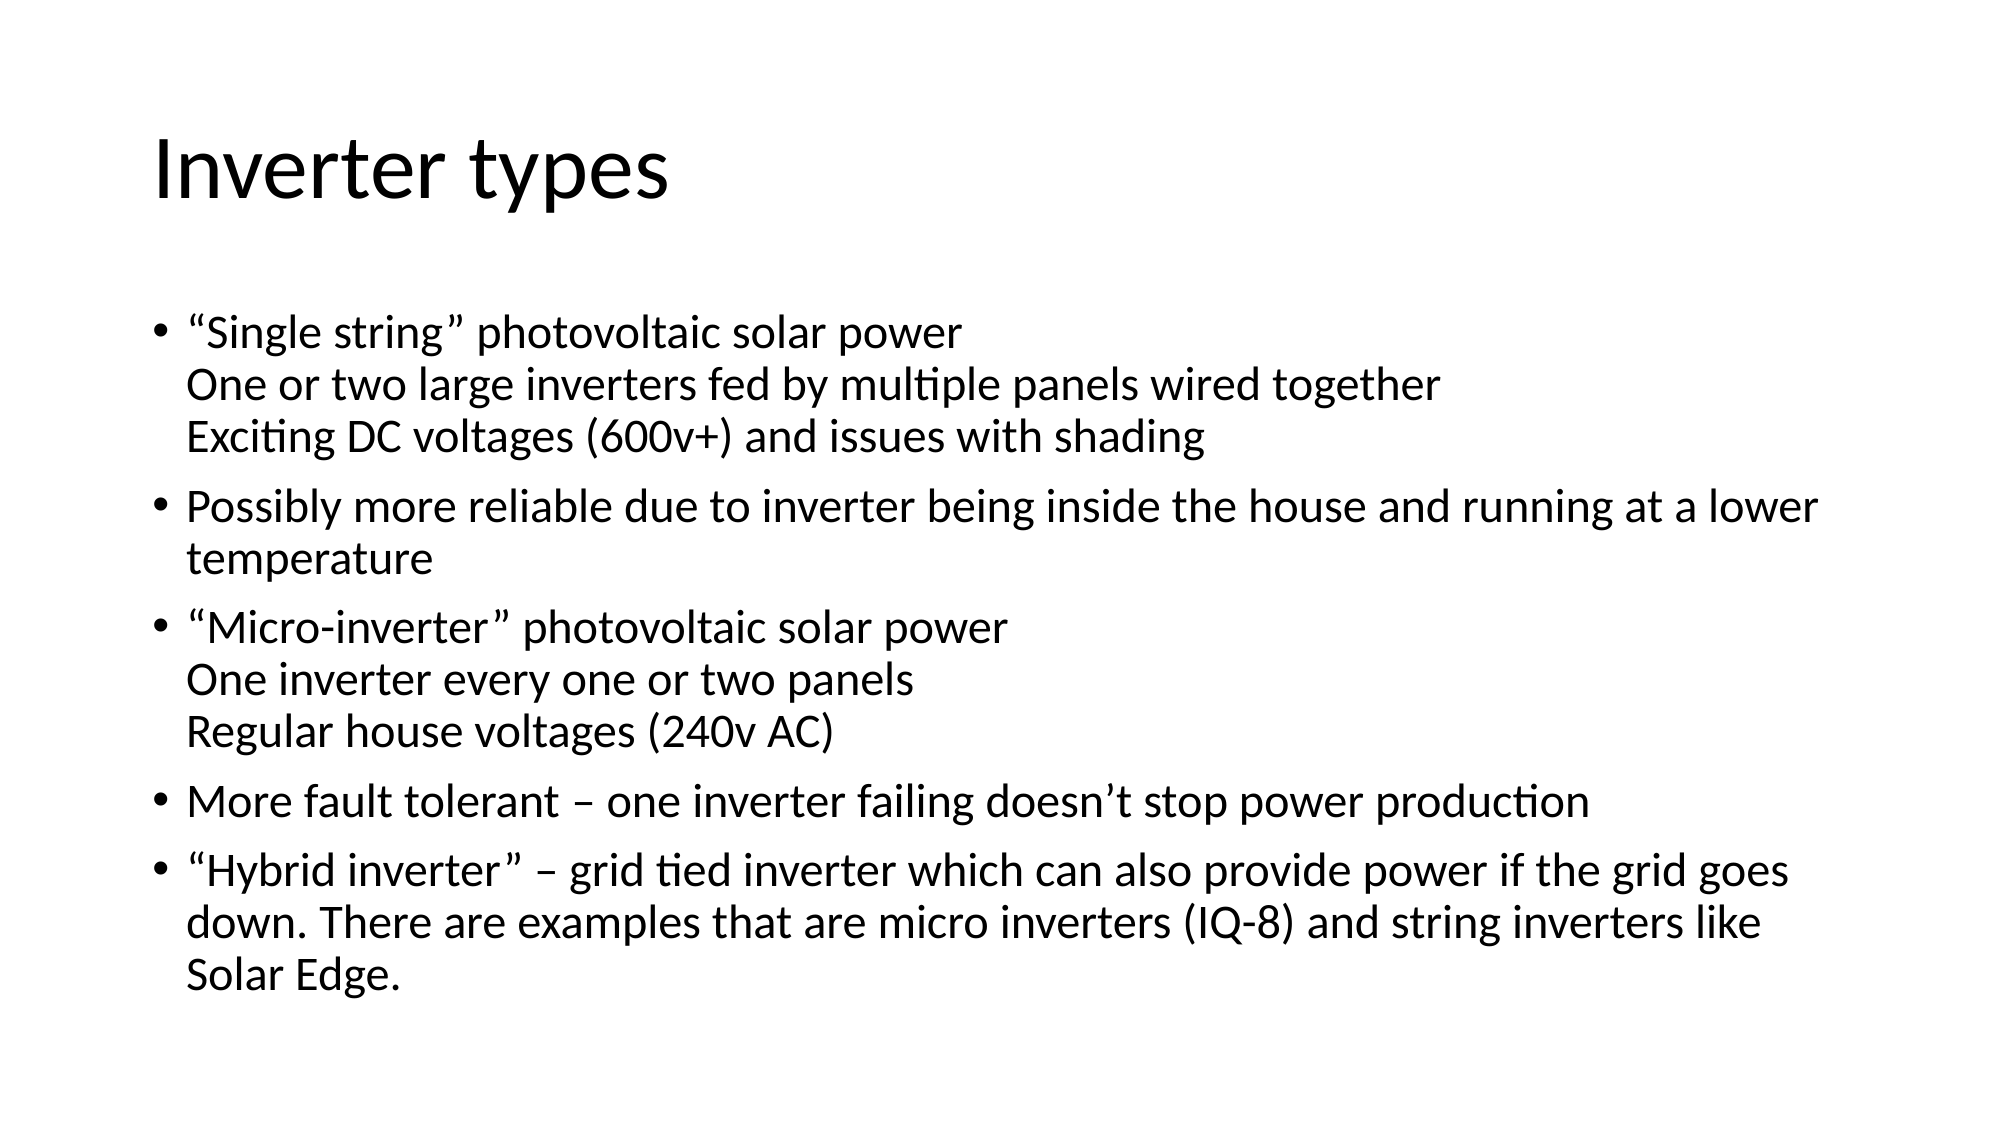

# Inverter types
“Single string” photovoltaic solar power
One or two large inverters fed by multiple panels wired together
Exciting DC voltages (600v+) and issues with shading
Possibly more reliable due to inverter being inside the house and running at a lower temperature
“Micro-inverter” photovoltaic solar power
One inverter every one or two panels
Regular house voltages (240v AC)
More fault tolerant – one inverter failing doesn’t stop power production
“Hybrid inverter” – grid tied inverter which can also provide power if the grid goes down. There are examples that are micro inverters (IQ-8) and string inverters like Solar Edge.